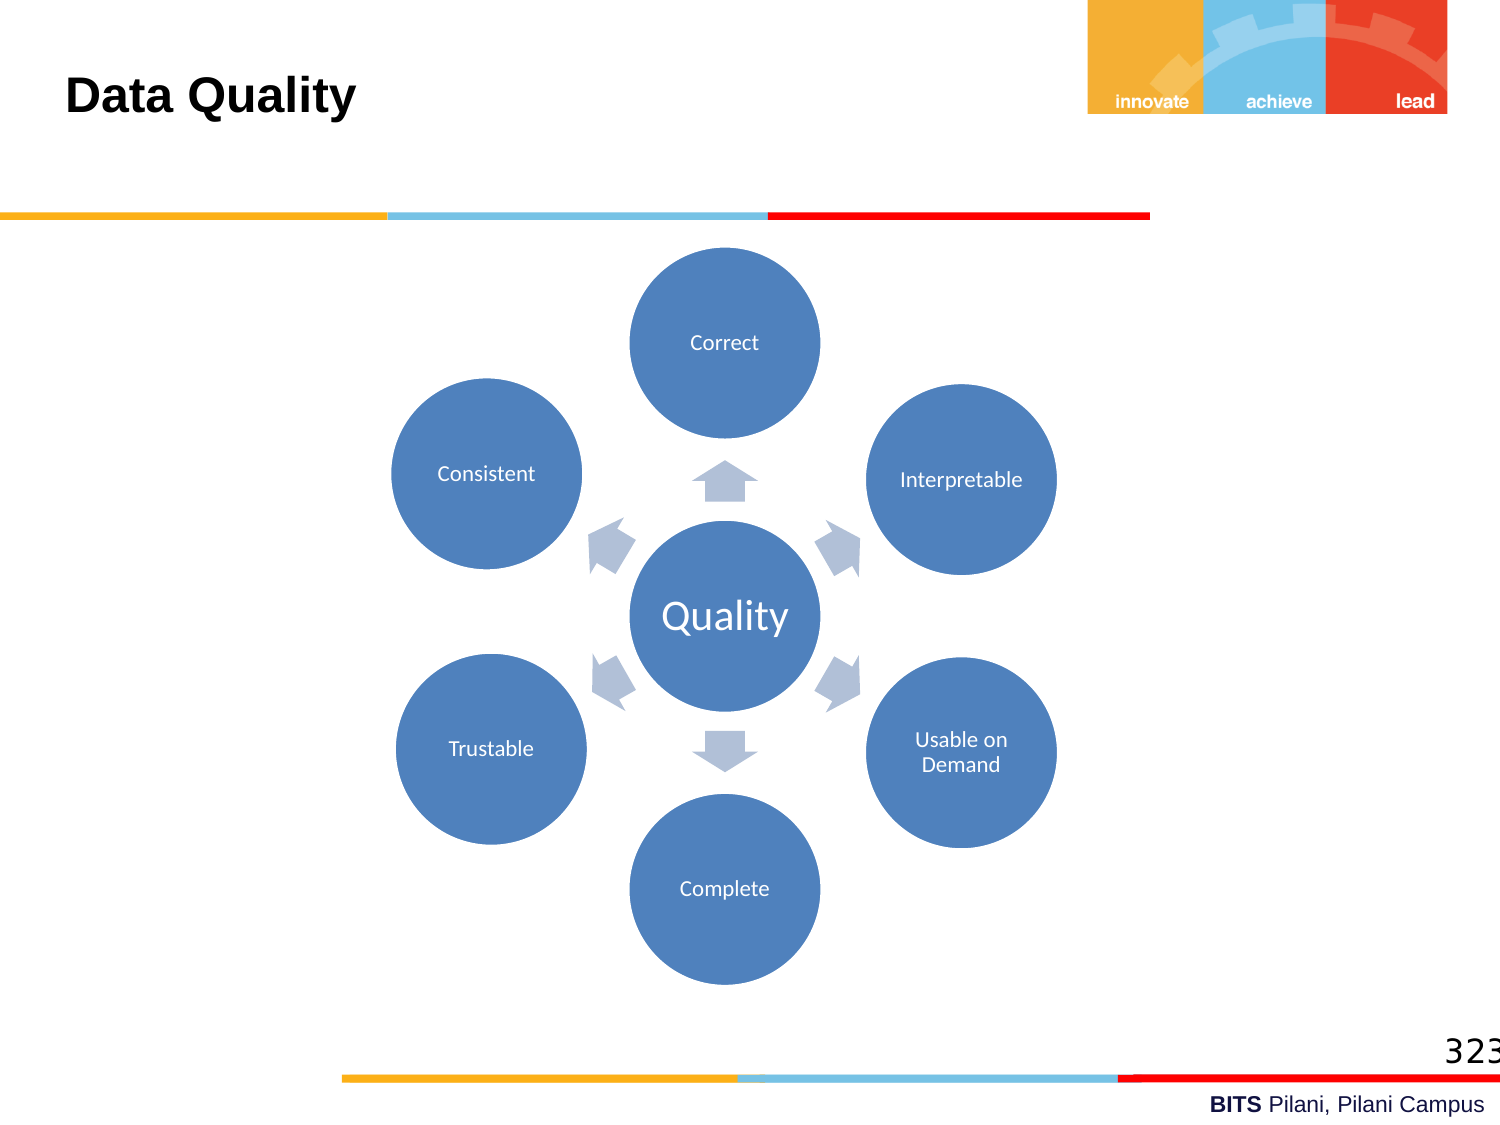

Data Quality

Correct

Consistent
Interpretable

Quality

Trustable
Usable on Demand

Complete
323